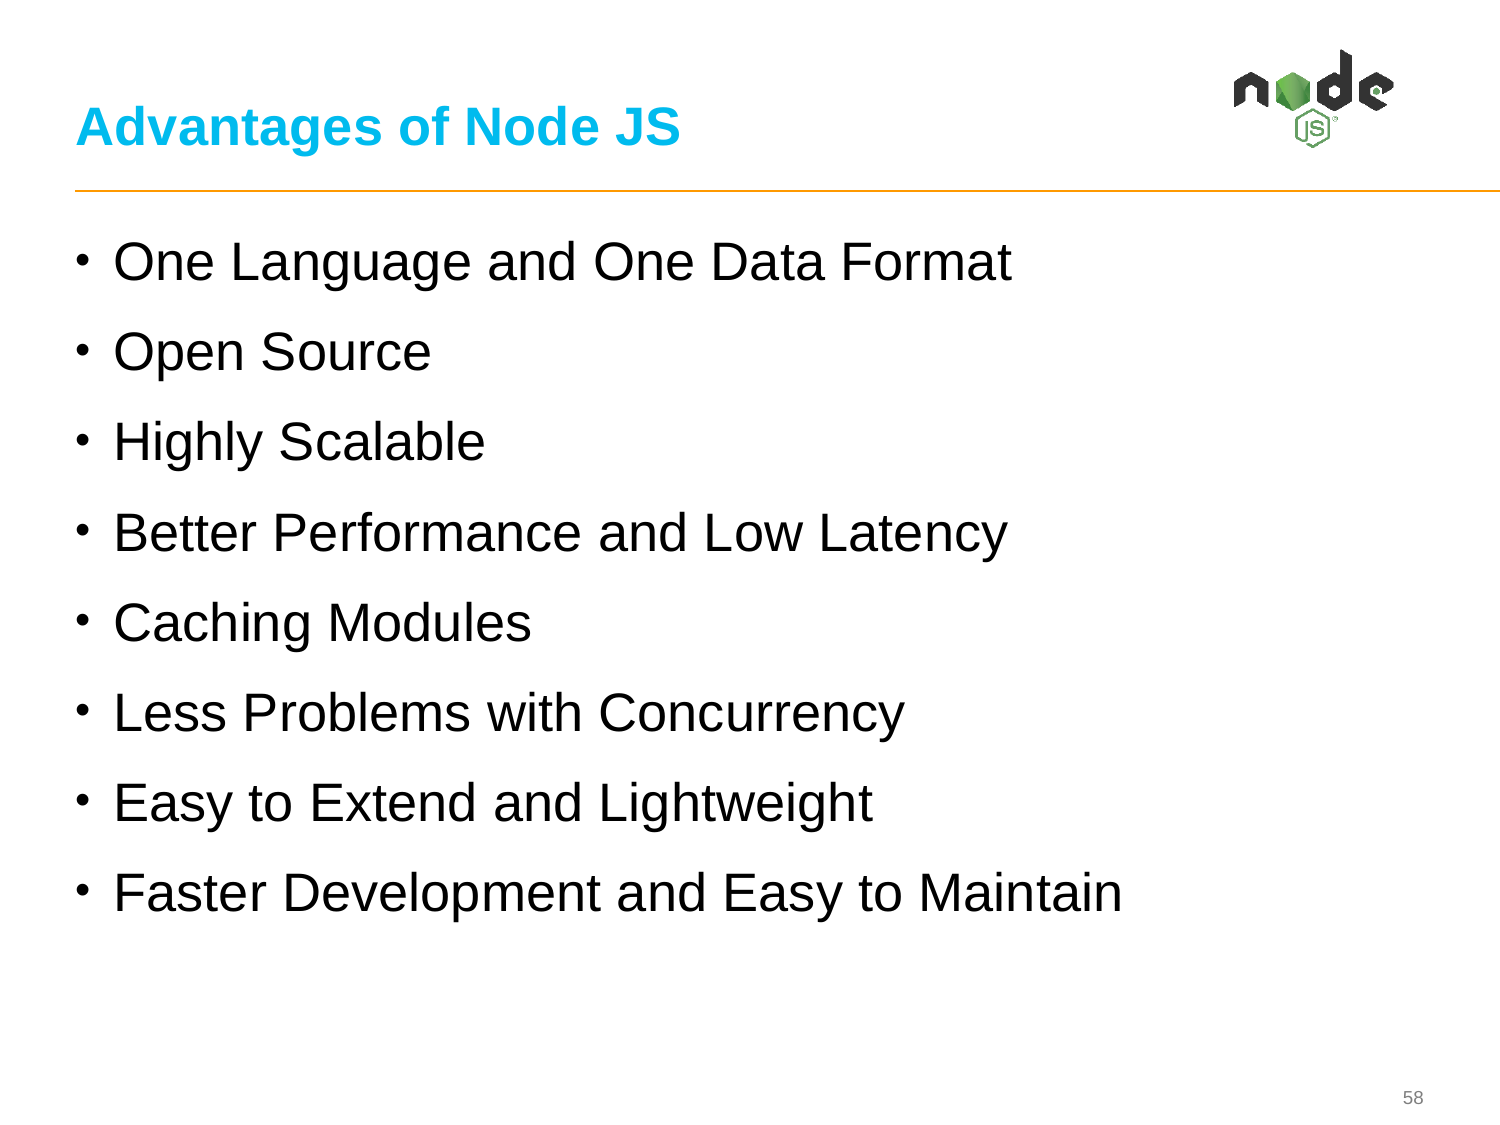

# Advantages of Node JS
One Language and One Data Format
Open Source
Highly Scalable
Better Performance and Low Latency
Caching Modules
Less Problems with Concurrency
Easy to Extend and Lightweight
Faster Development and Easy to Maintain